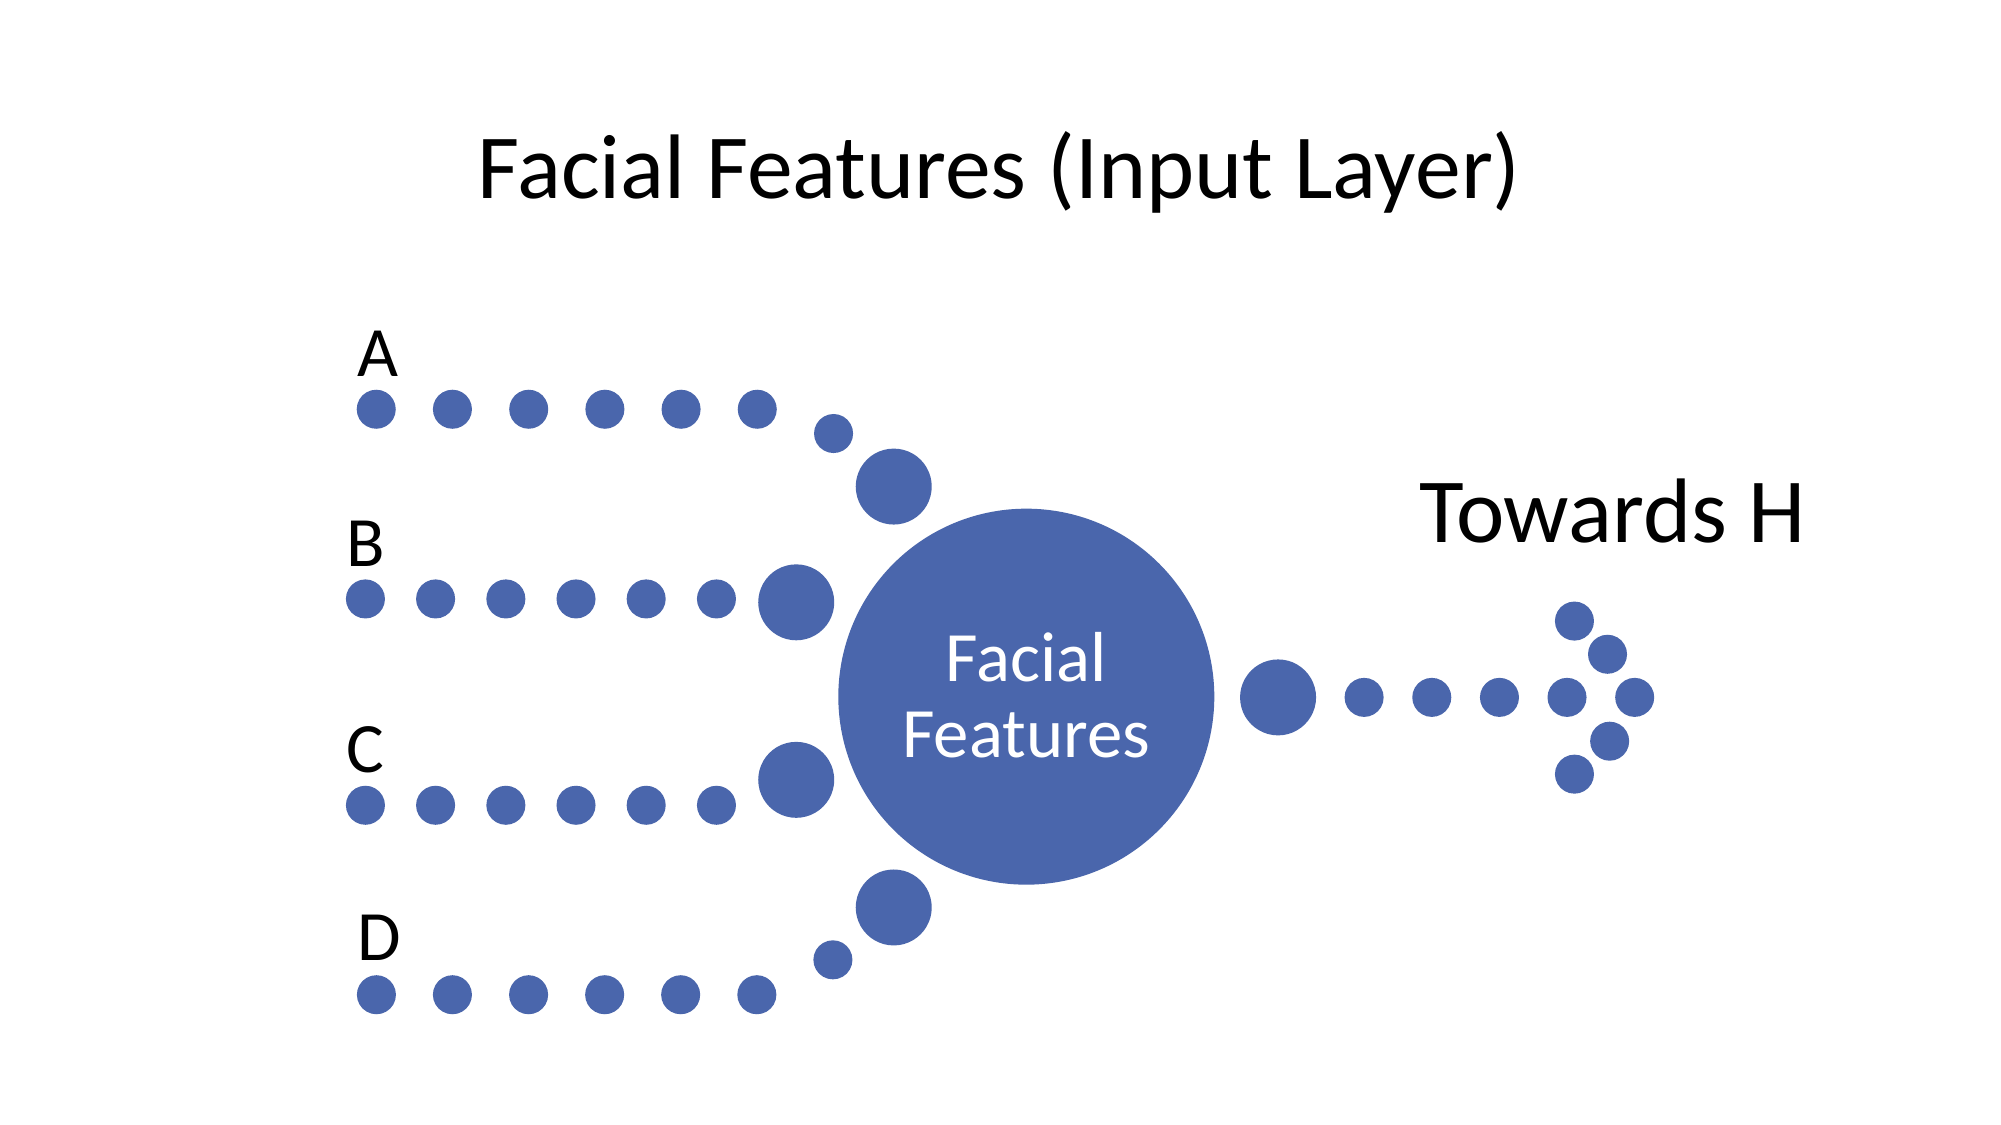

# Facial Features (Input Layer)
Facial Features
A
B
C
D
Towards H